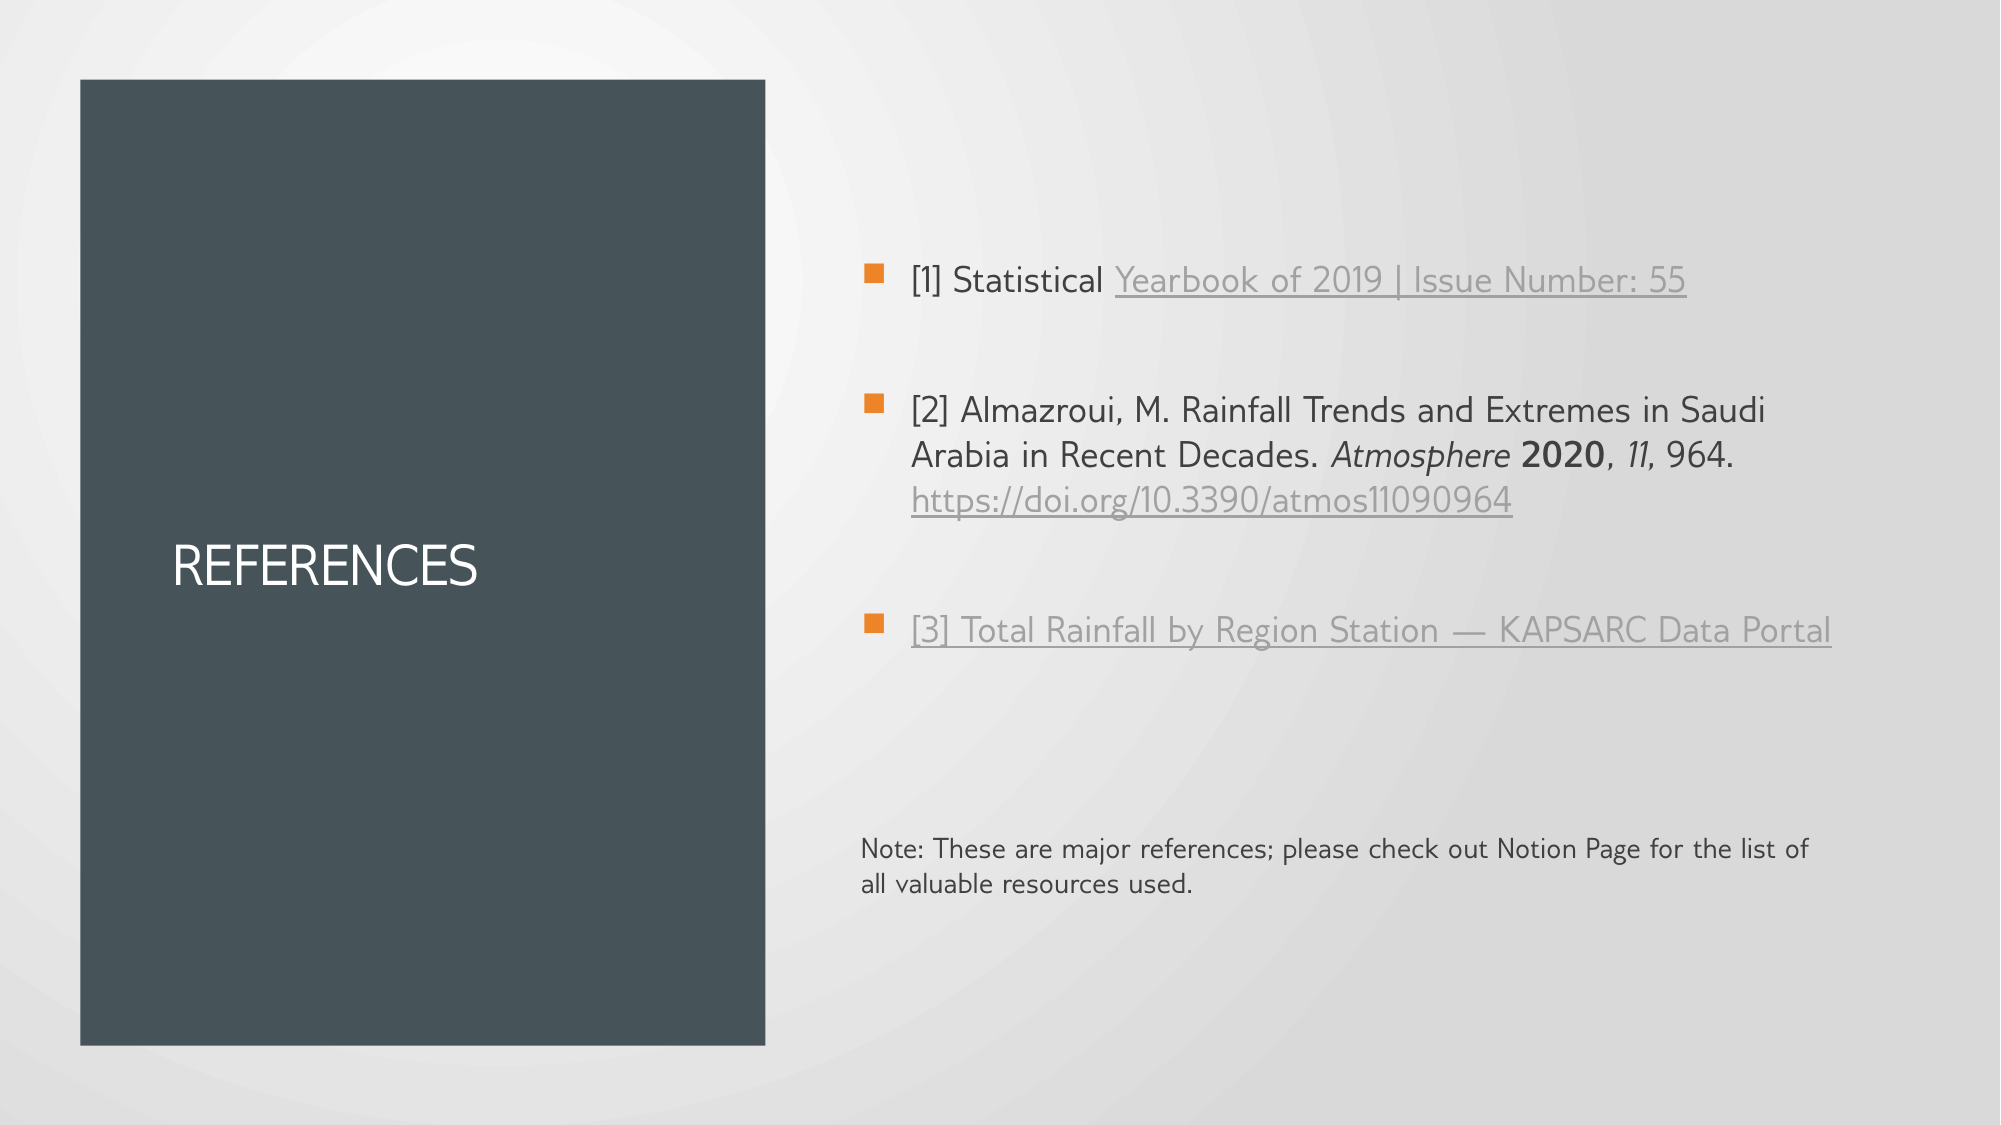

# References

[1] Statistical Yearbook of 2019 | Issue Number: 55

[2] Almazroui, M. Rainfall Trends and Extremes in Saudi Arabia in Recent Decades. Atmosphere 2020, 11, 964. https://doi.org/10.3390/atmos11090964

[3] Total Rainfall by Region Station — KAPSARC Data Portal

Note: These are major references; please check out Notion Page for the list of all valuable resources used.